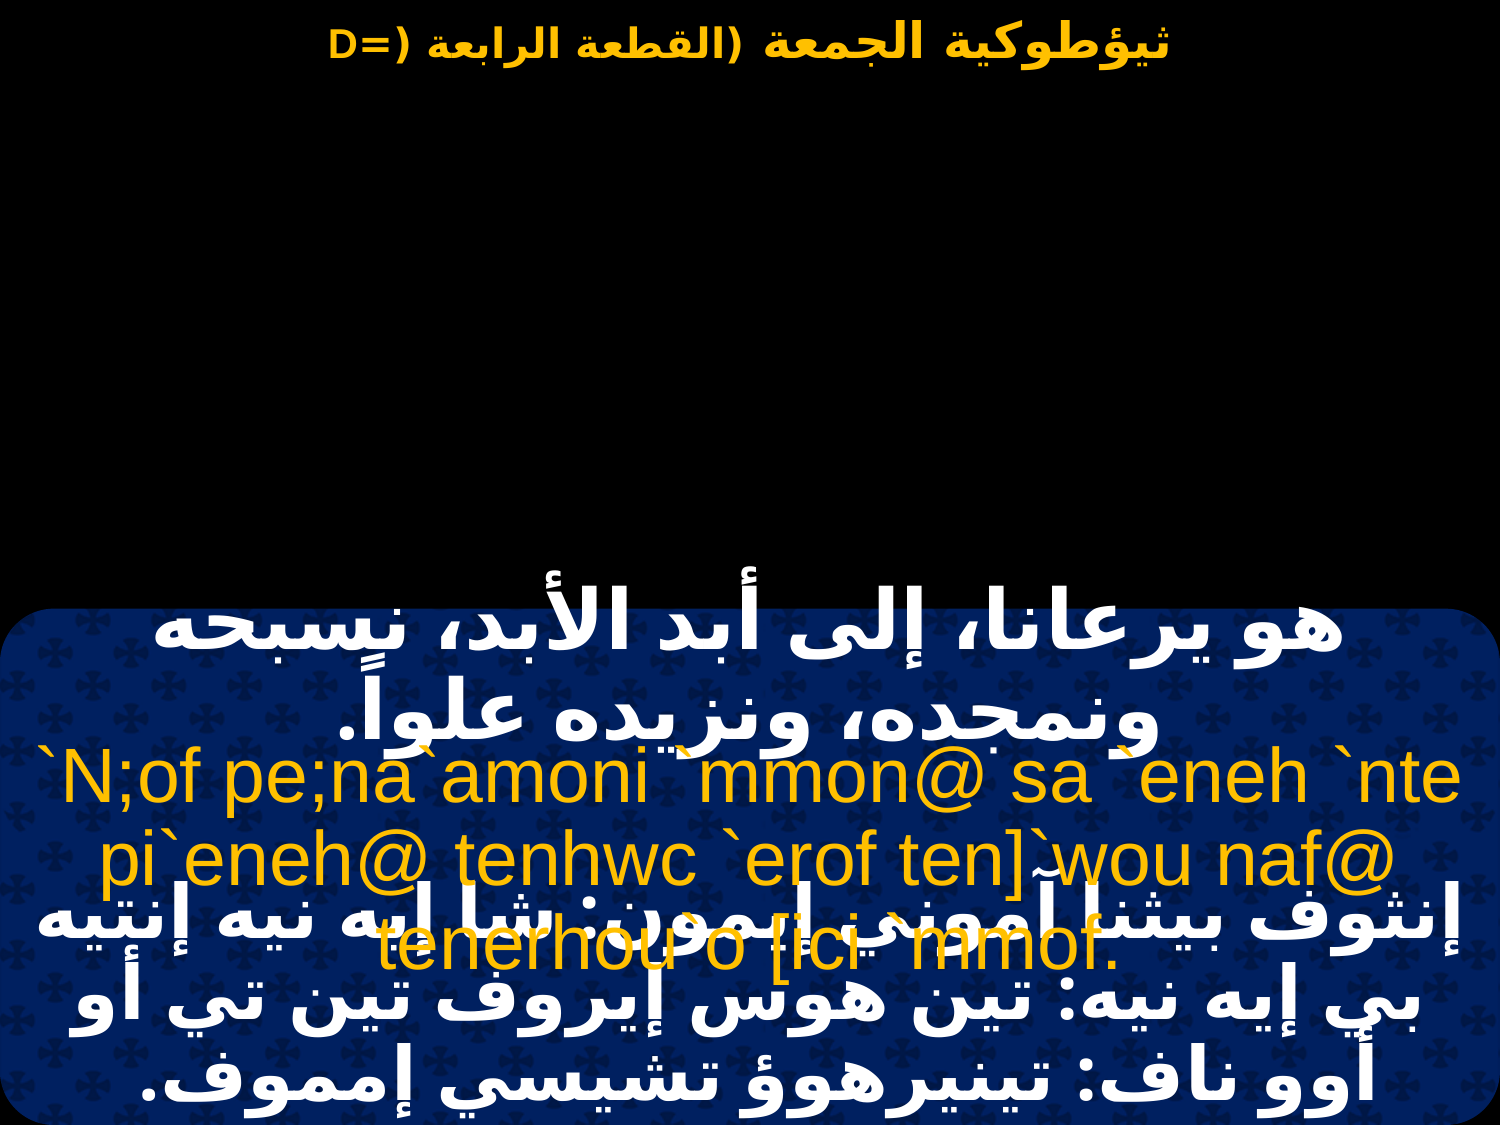

#
هو يرعانا، إلى أبد الأبد، نسبحه ونمجده، ونزيده علواً.
`N;of pe;na`amoni `mmon@ sa `eneh `nte pi`eneh@ tenhwc `erof ten]`wou naf@ tenerhou`o [ici `mmof.
إنثوف بيثنا آموني إيمون: شا إيه نيه إنتيه بي إيه نيه: تين هوس إيروف تين تي أو أوو ناف: تينيرهوؤ تشيسي إمموف.